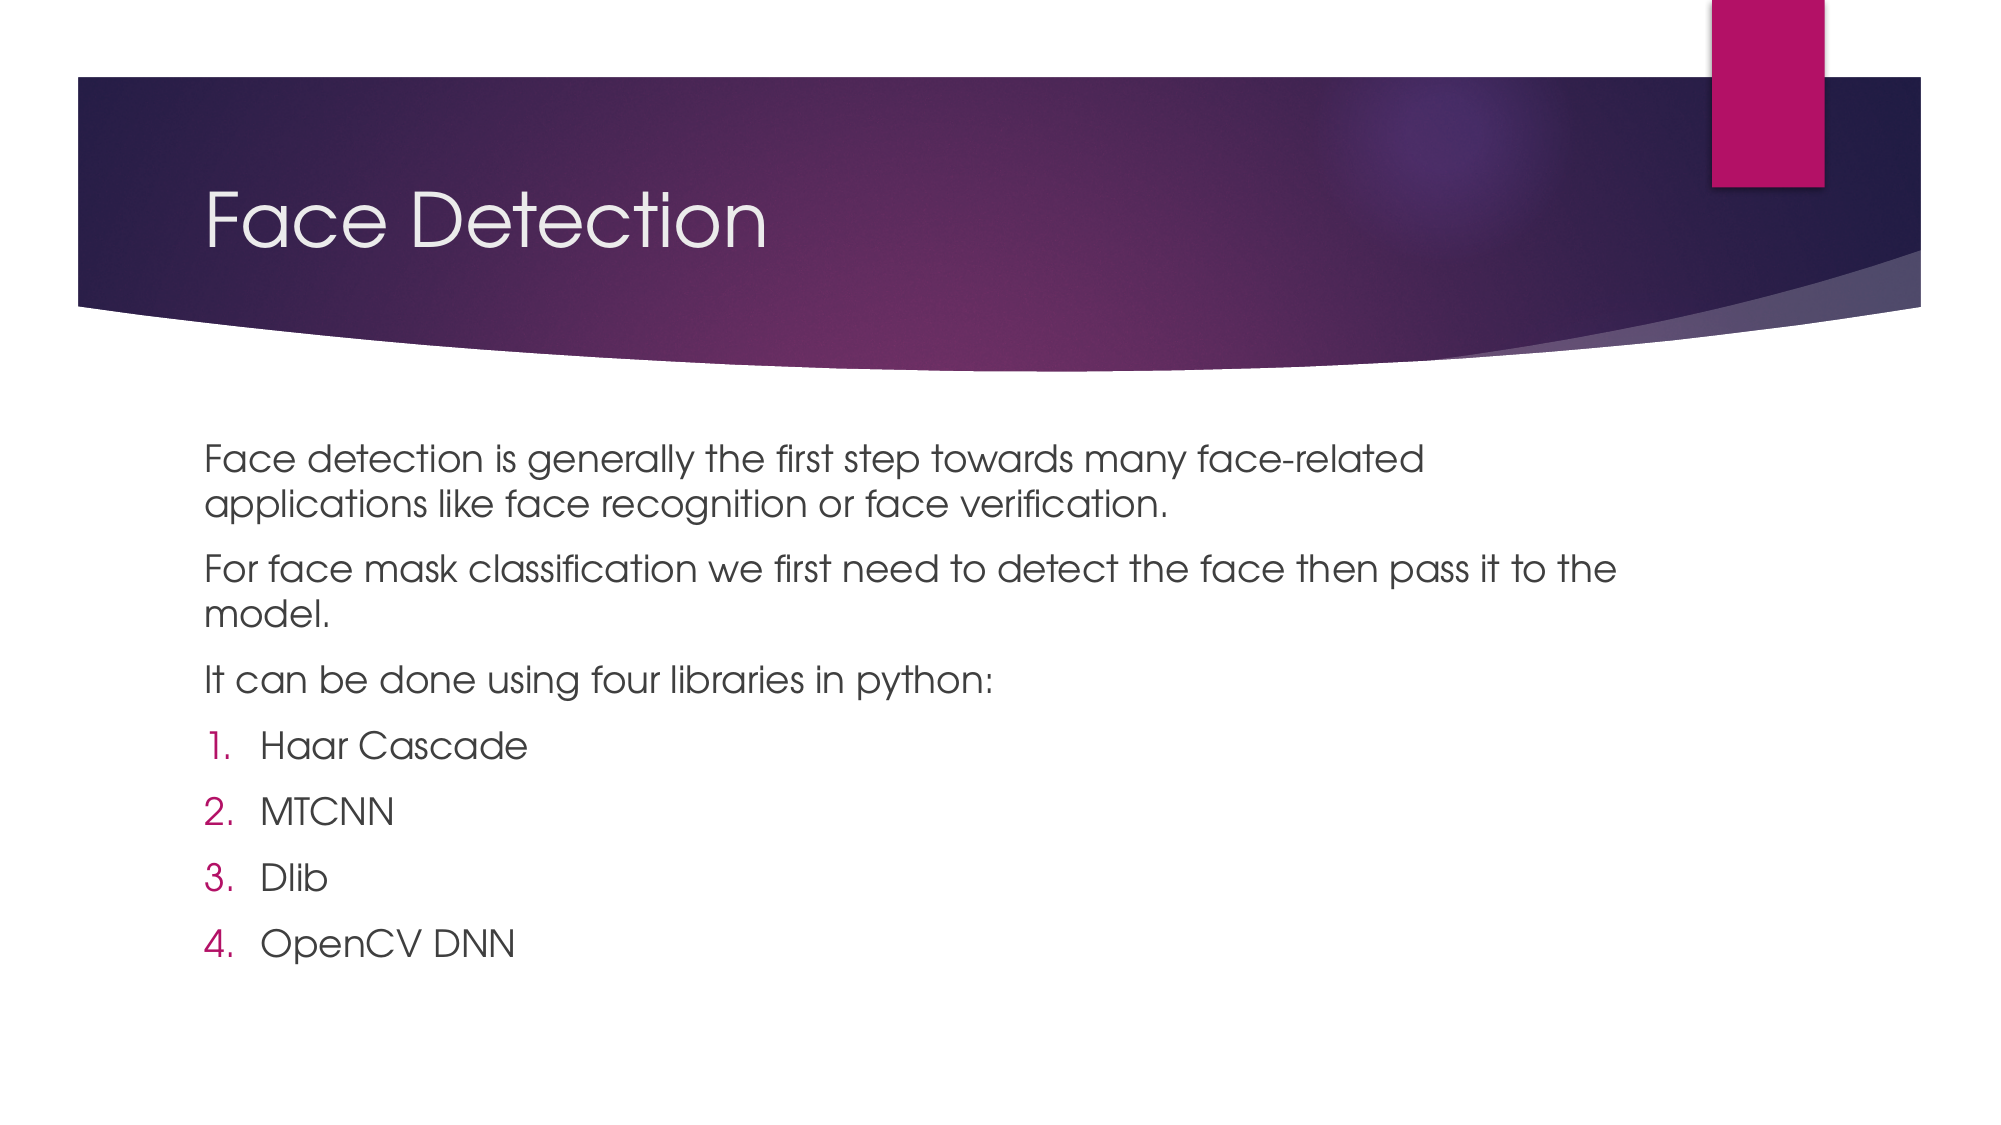

# Face Detection
Face detection is generally the first step towards many face-related applications like face recognition or face verification.
For face mask classification we first need to detect the face then pass it to the model.
It can be done using four libraries in python:
Haar Cascade
MTCNN
Dlib
OpenCV DNN